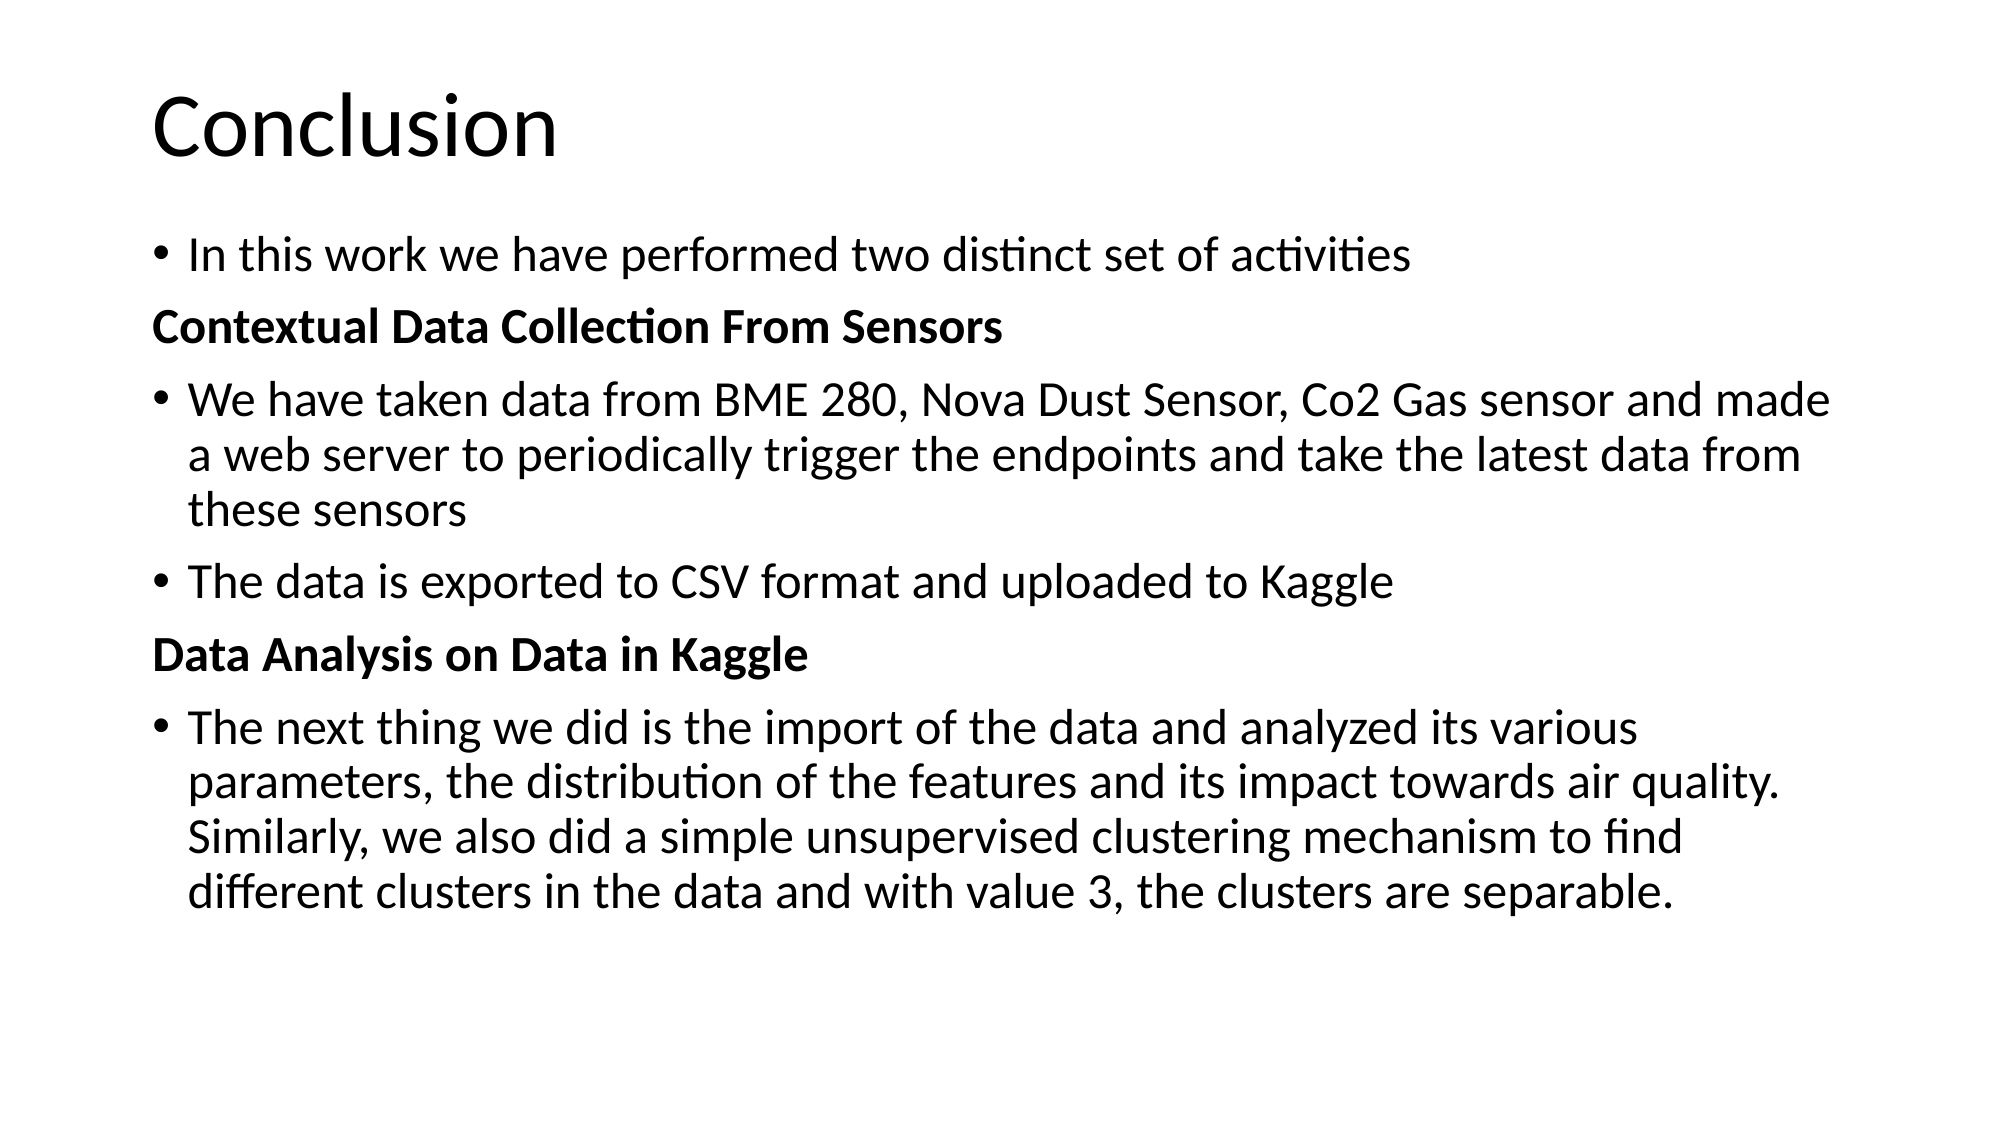

# Conclusion
In this work we have performed two distinct set of activities
Contextual Data Collection From Sensors
We have taken data from BME 280, Nova Dust Sensor, Co2 Gas sensor and made a web server to periodically trigger the endpoints and take the latest data from these sensors
The data is exported to CSV format and uploaded to Kaggle
Data Analysis on Data in Kaggle
The next thing we did is the import of the data and analyzed its various parameters, the distribution of the features and its impact towards air quality. Similarly, we also did a simple unsupervised clustering mechanism to find different clusters in the data and with value 3, the clusters are separable.